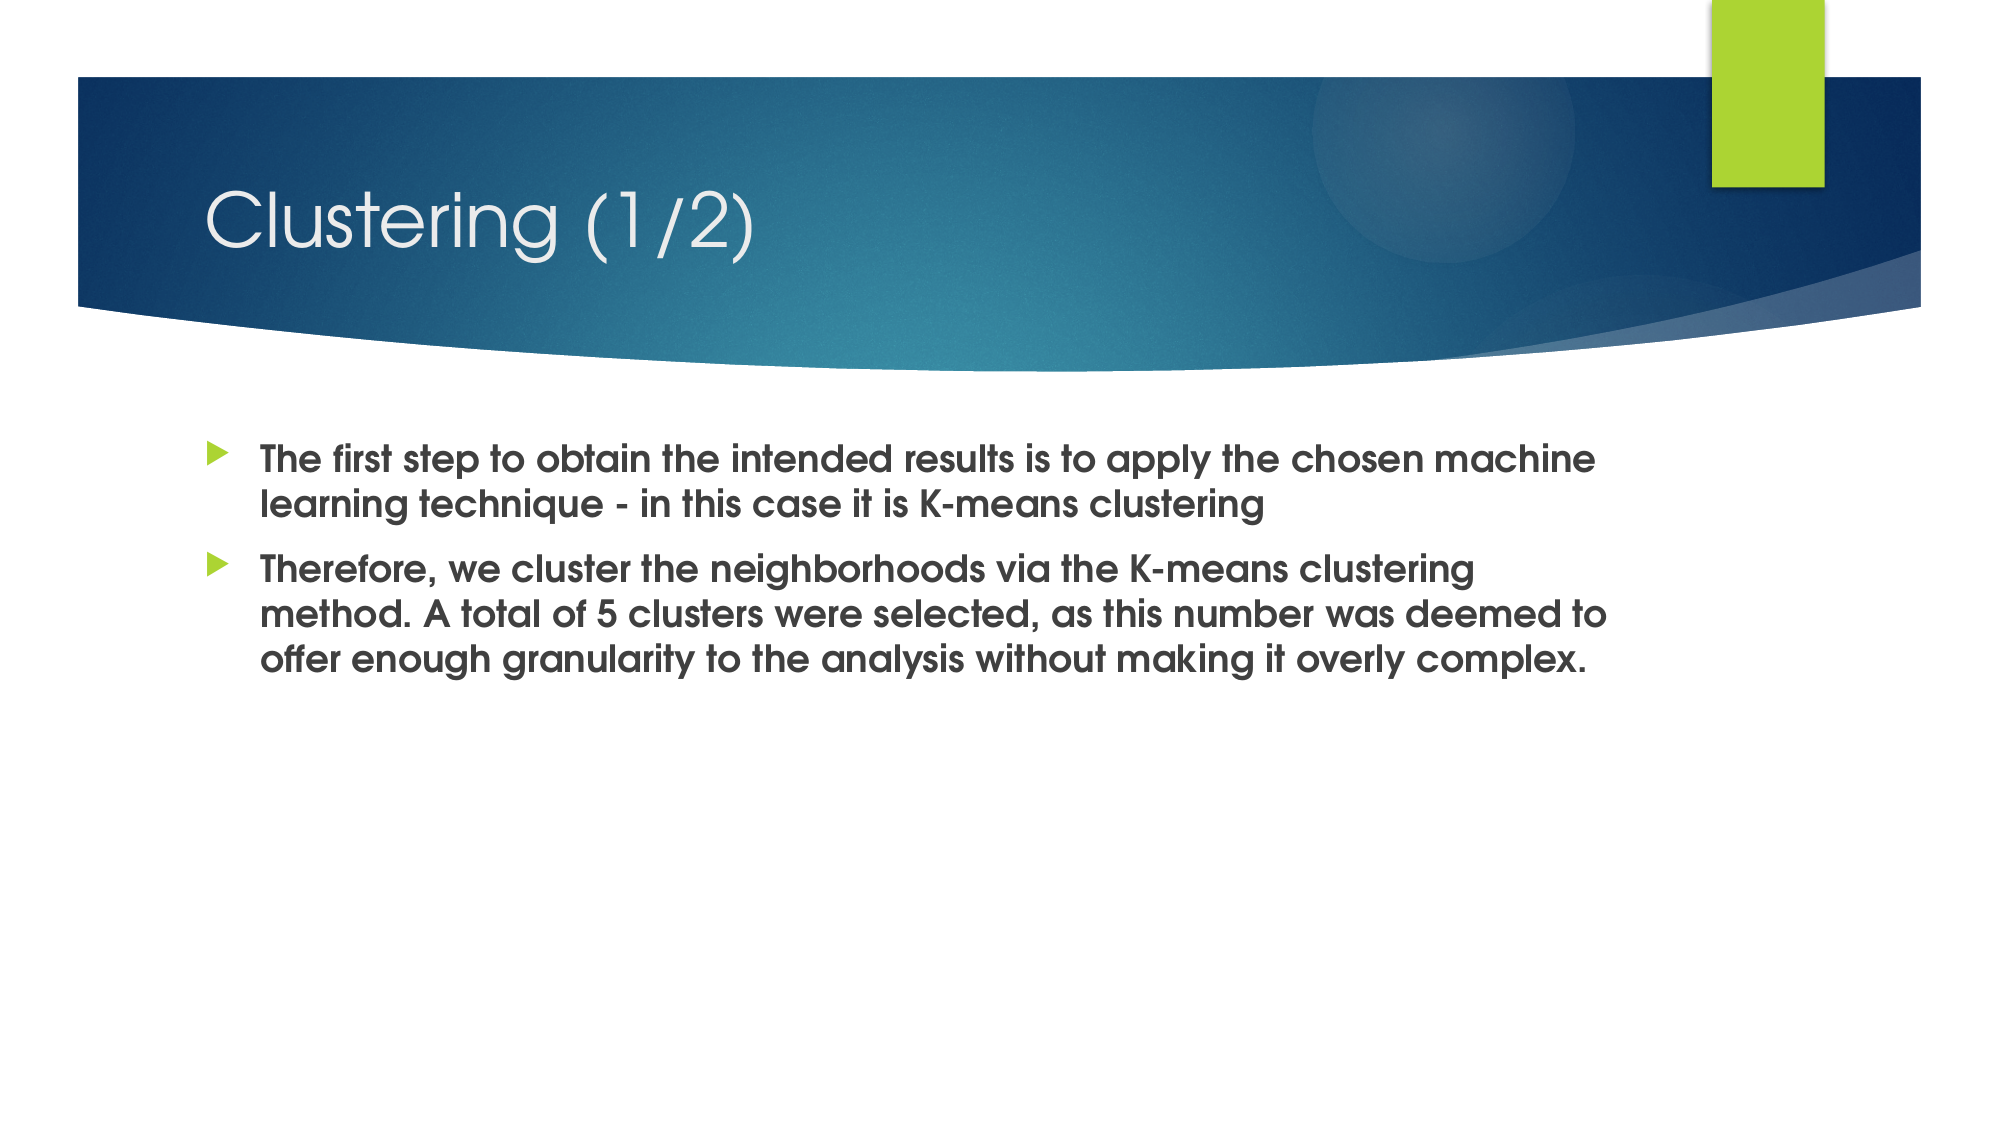

# Clustering (1/2)
The first step to obtain the intended results is to apply the chosen machine learning technique - in this case it is K-means clustering
Therefore, we cluster the neighborhoods via the K-means clustering method. A total of 5 clusters were selected, as this number was deemed to offer enough granularity to the analysis without making it overly complex.